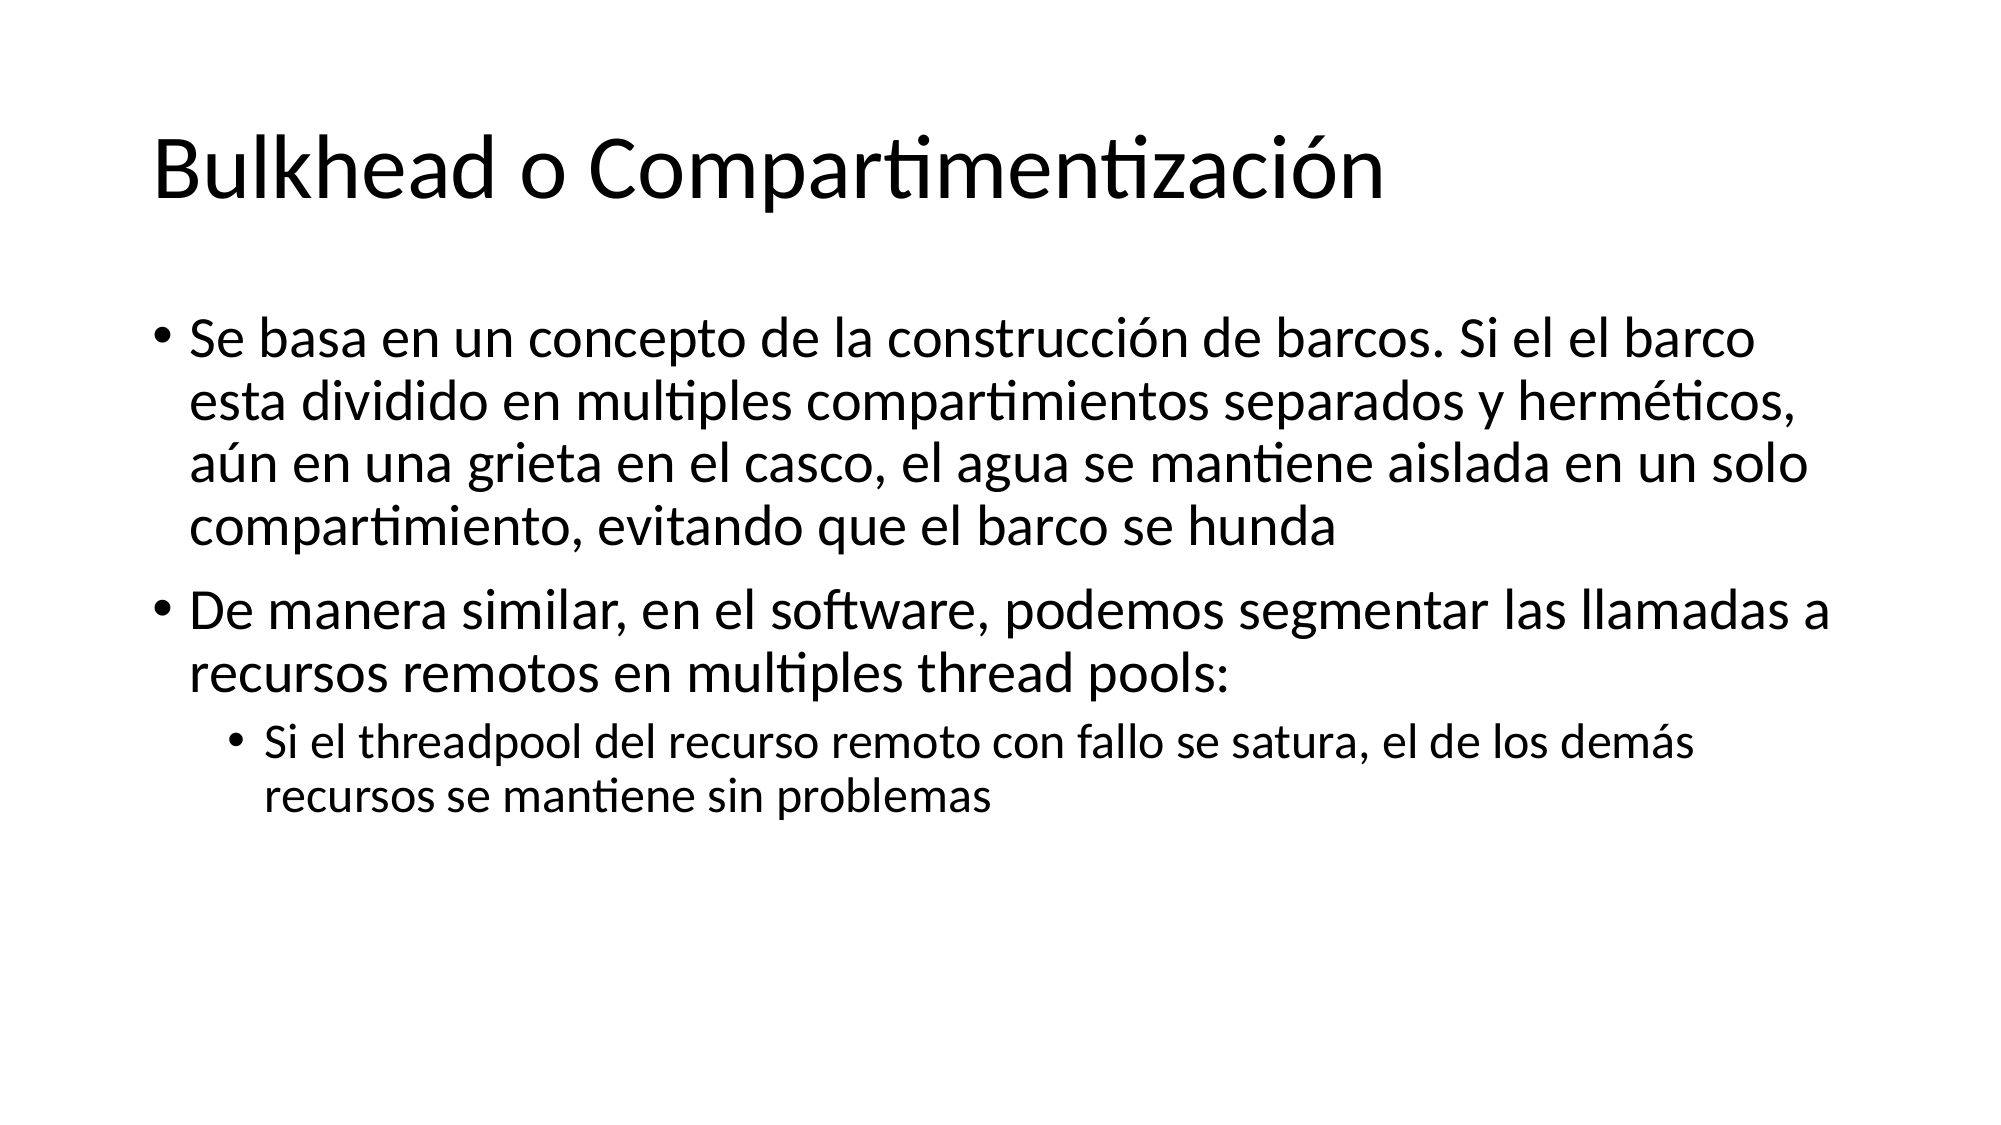

# Bulkhead o Compartimentización
Se basa en un concepto de la construcción de barcos. Si el el barco esta dividido en multiples compartimientos separados y herméticos, aún en una grieta en el casco, el agua se mantiene aislada en un solo compartimiento, evitando que el barco se hunda
De manera similar, en el software, podemos segmentar las llamadas a recursos remotos en multiples thread pools:
Si el threadpool del recurso remoto con fallo se satura, el de los demás  recursos se mantiene sin problemas